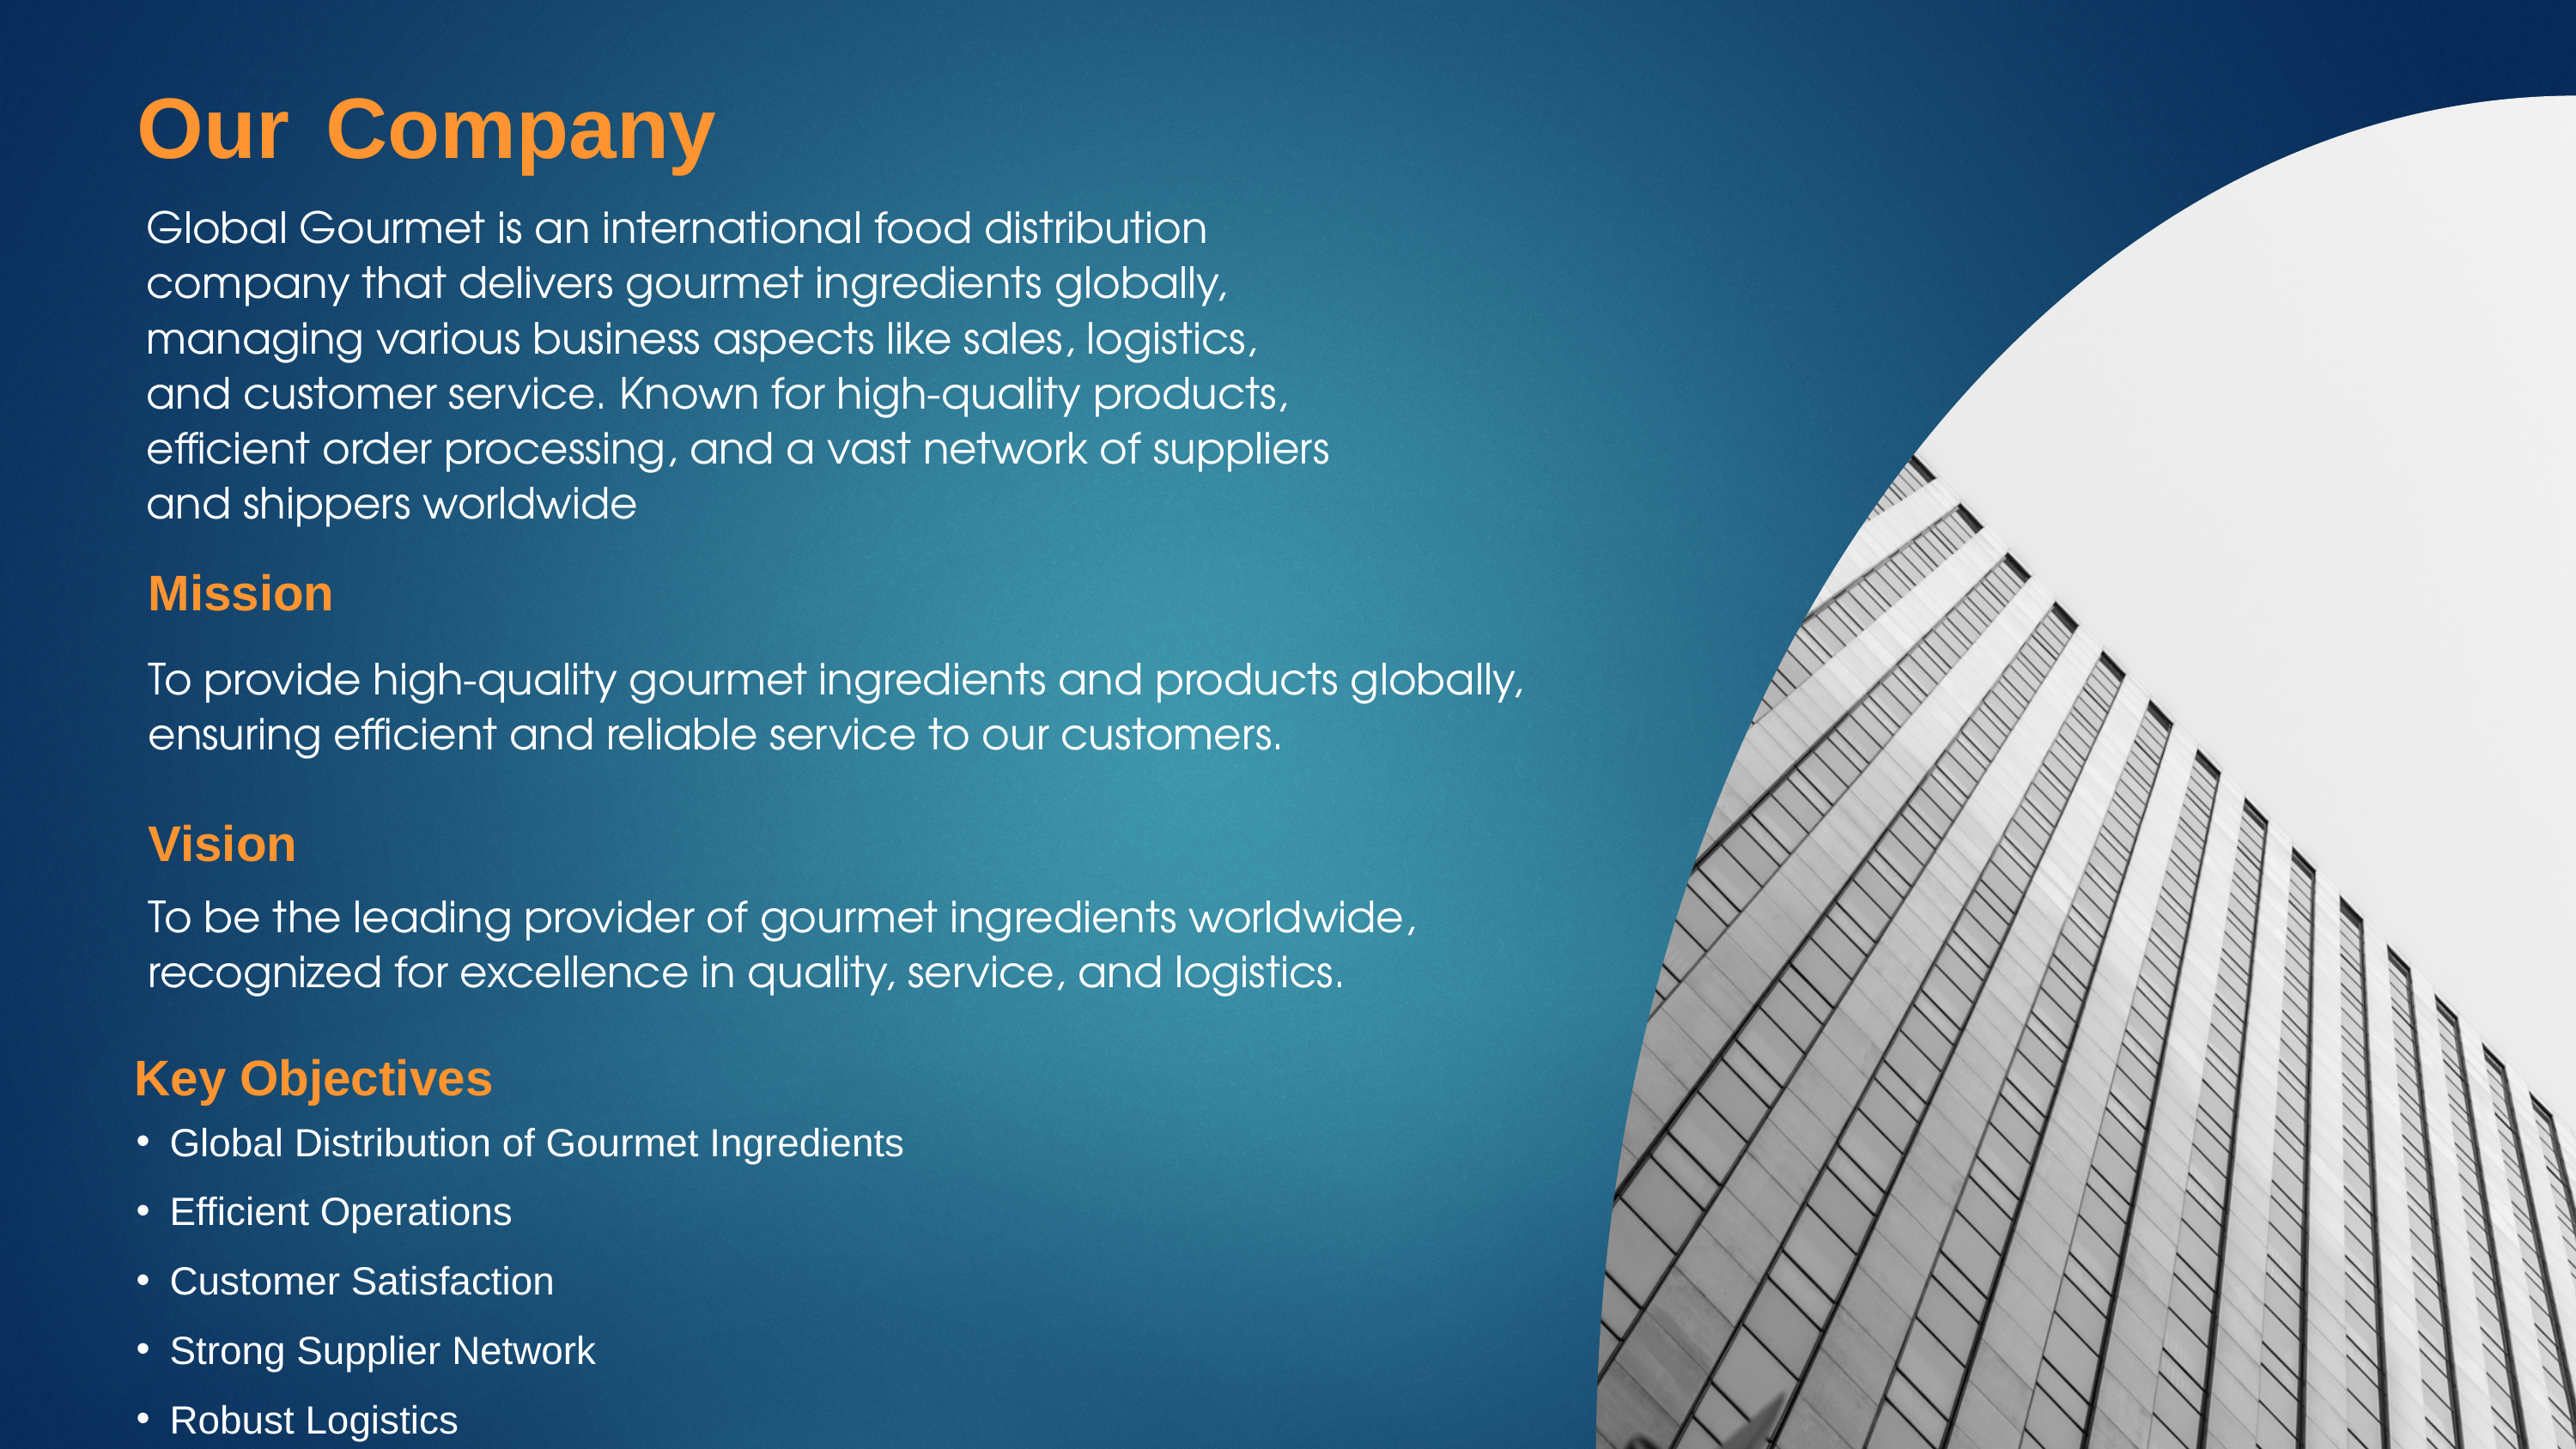

Our Company

Global Gourmet is an international food distribution company that delivers gourmet ingredients globally, managing various business aspects like sales, logistics, and customer service. Known for high-quality products, efficient order processing, and a vast network of suppliers and shippers worldwide
Mission
To provide high-quality gourmet ingredients and products globally, ensuring efficient and reliable service to our customers.
Vision
To be the leading provider of gourmet ingredients worldwide, recognized for excellence in quality, service, and logistics.
Key Objectives
Global Distribution of Gourmet Ingredients
Efficient Operations
Customer Satisfaction
Strong Supplier Network
Robust Logistics